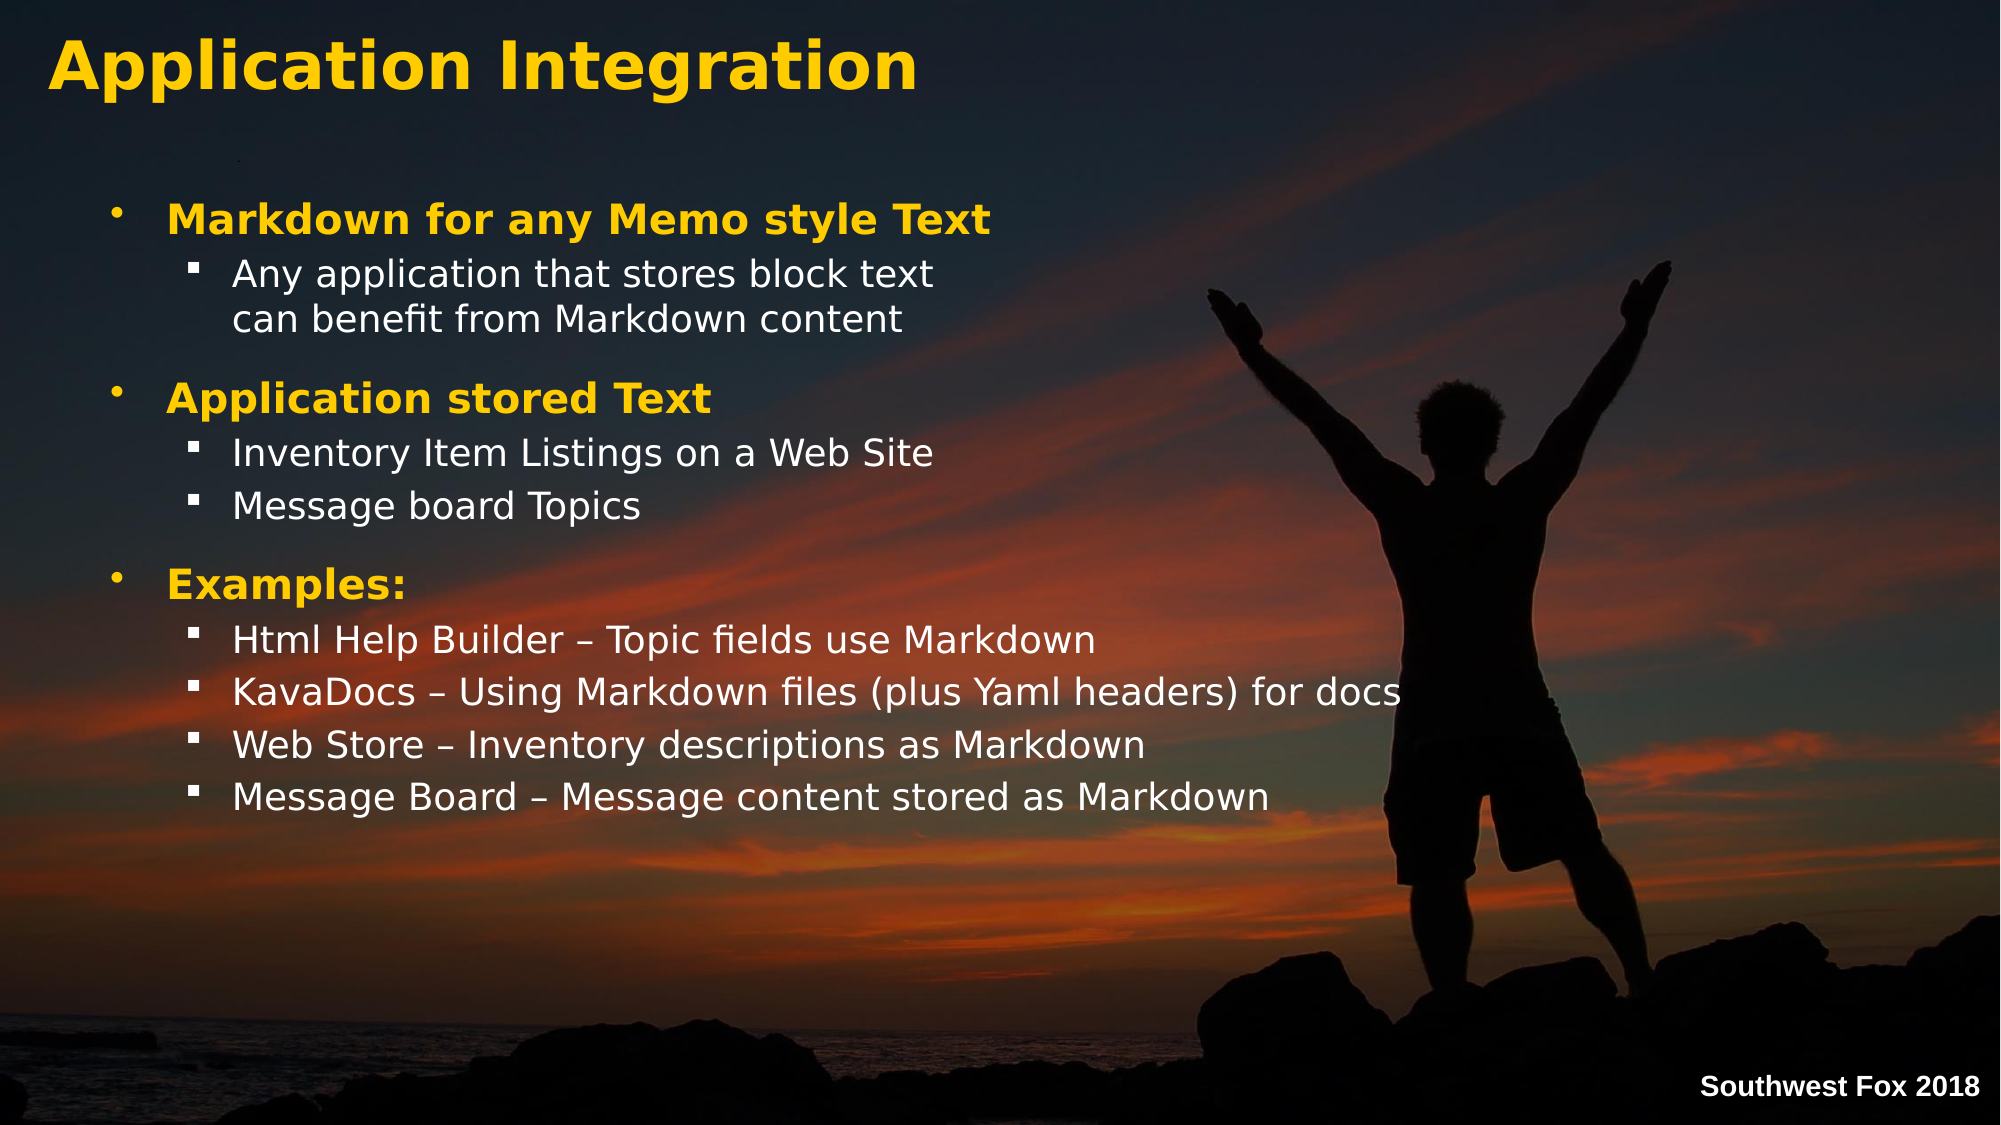

# Application Integration
Markdown for any Memo style Text
Any application that stores block text
can benefit from Markdown content
Application stored Text
Inventory Item Listings on a Web Site
Message board Topics
Examples:
Html Help Builder – Topic fields use Markdown
KavaDocs – Using Markdown files (plus Yaml headers) for docs
Web Store – Inventory descriptions as Markdown
Message Board – Message content stored as Markdown